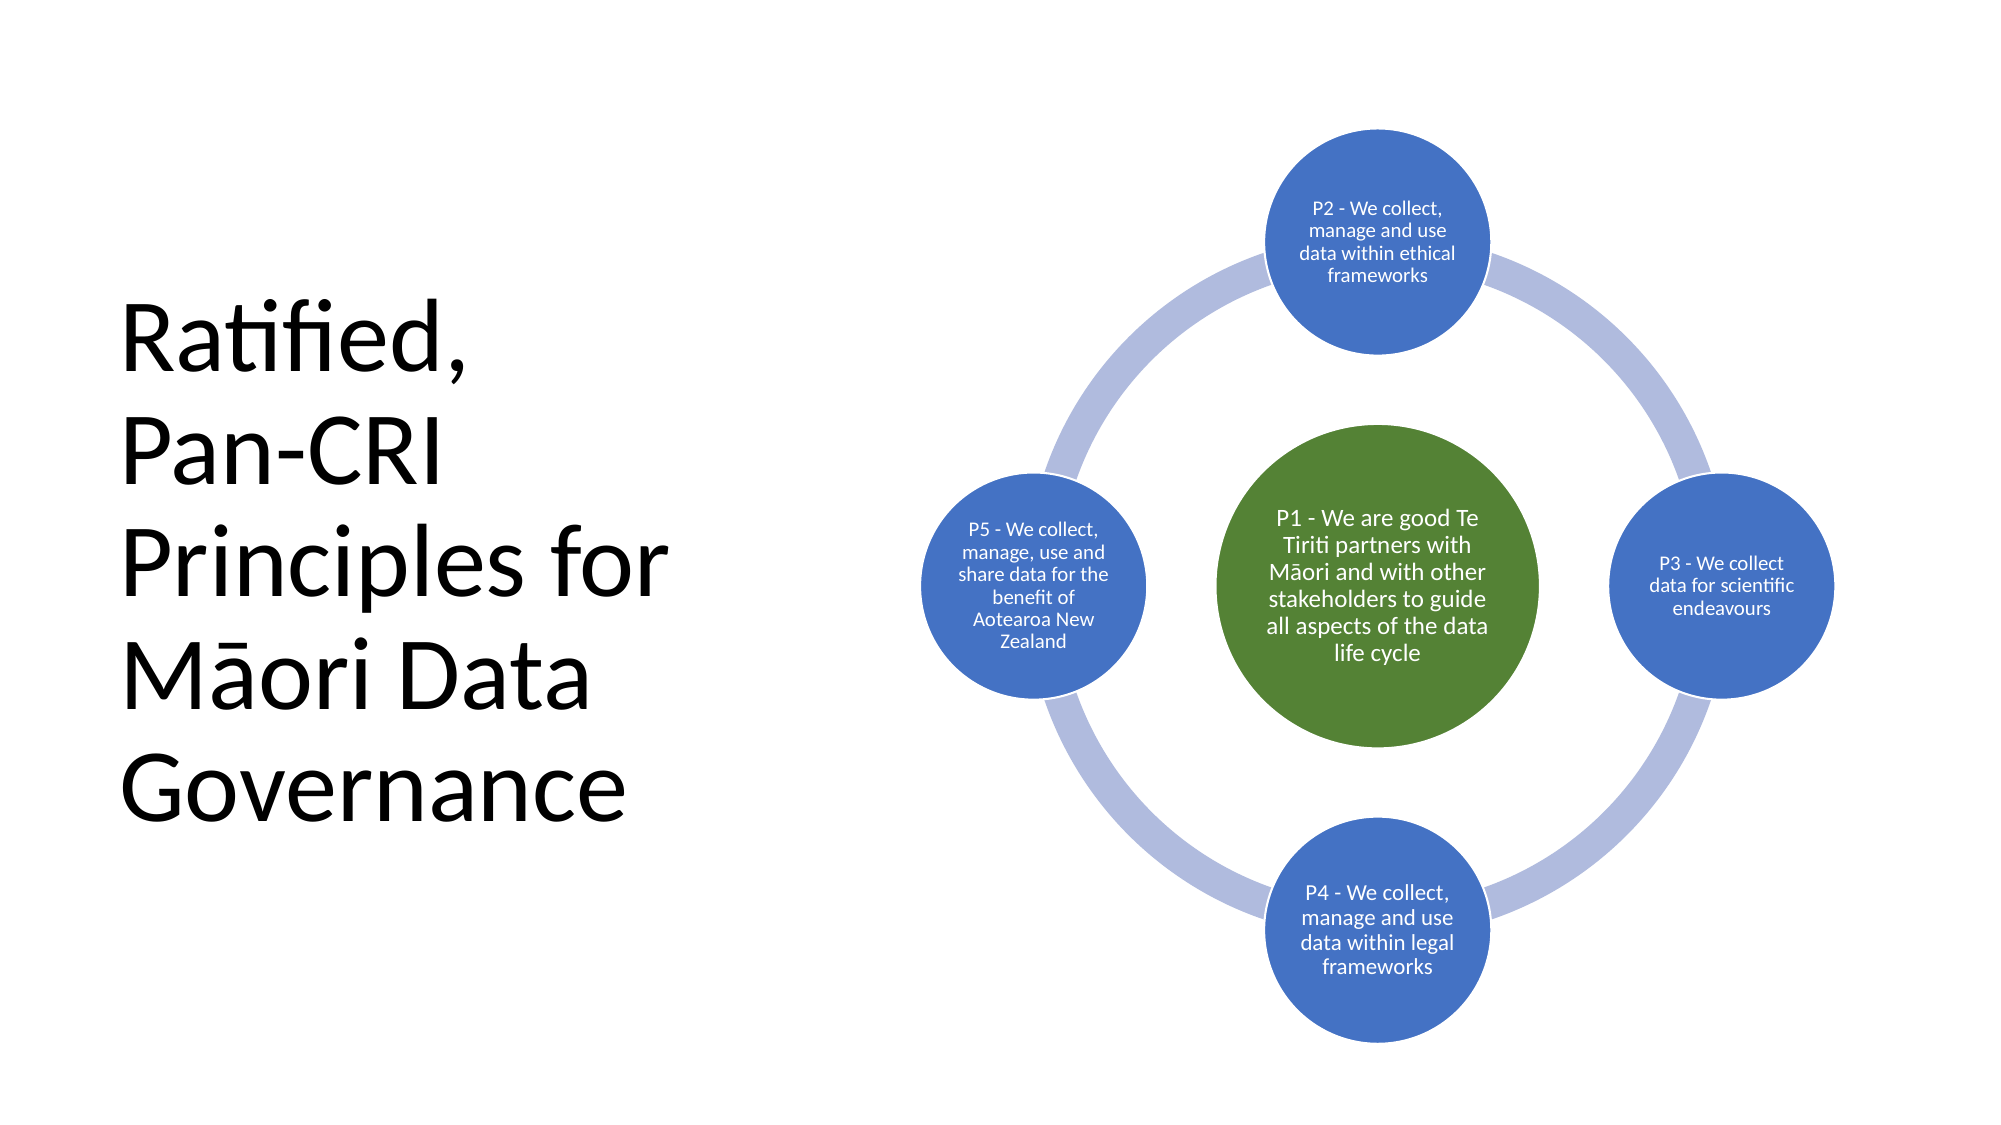

# Ratified, Pan-CRI Principles for Māori Data Governance
P1 - We are good Te Tiriti partners with Māori and with other stakeholders to guide all aspects of the data life cycle
P2 - We collect, manage and use data within ethical frameworks
P3 - We collect data for scientific endeavours
P4 - We collect, manage and use data within legal frameworks
P5 - We collect, manage, use and share data for the benefit of Aotearoa New Zealand